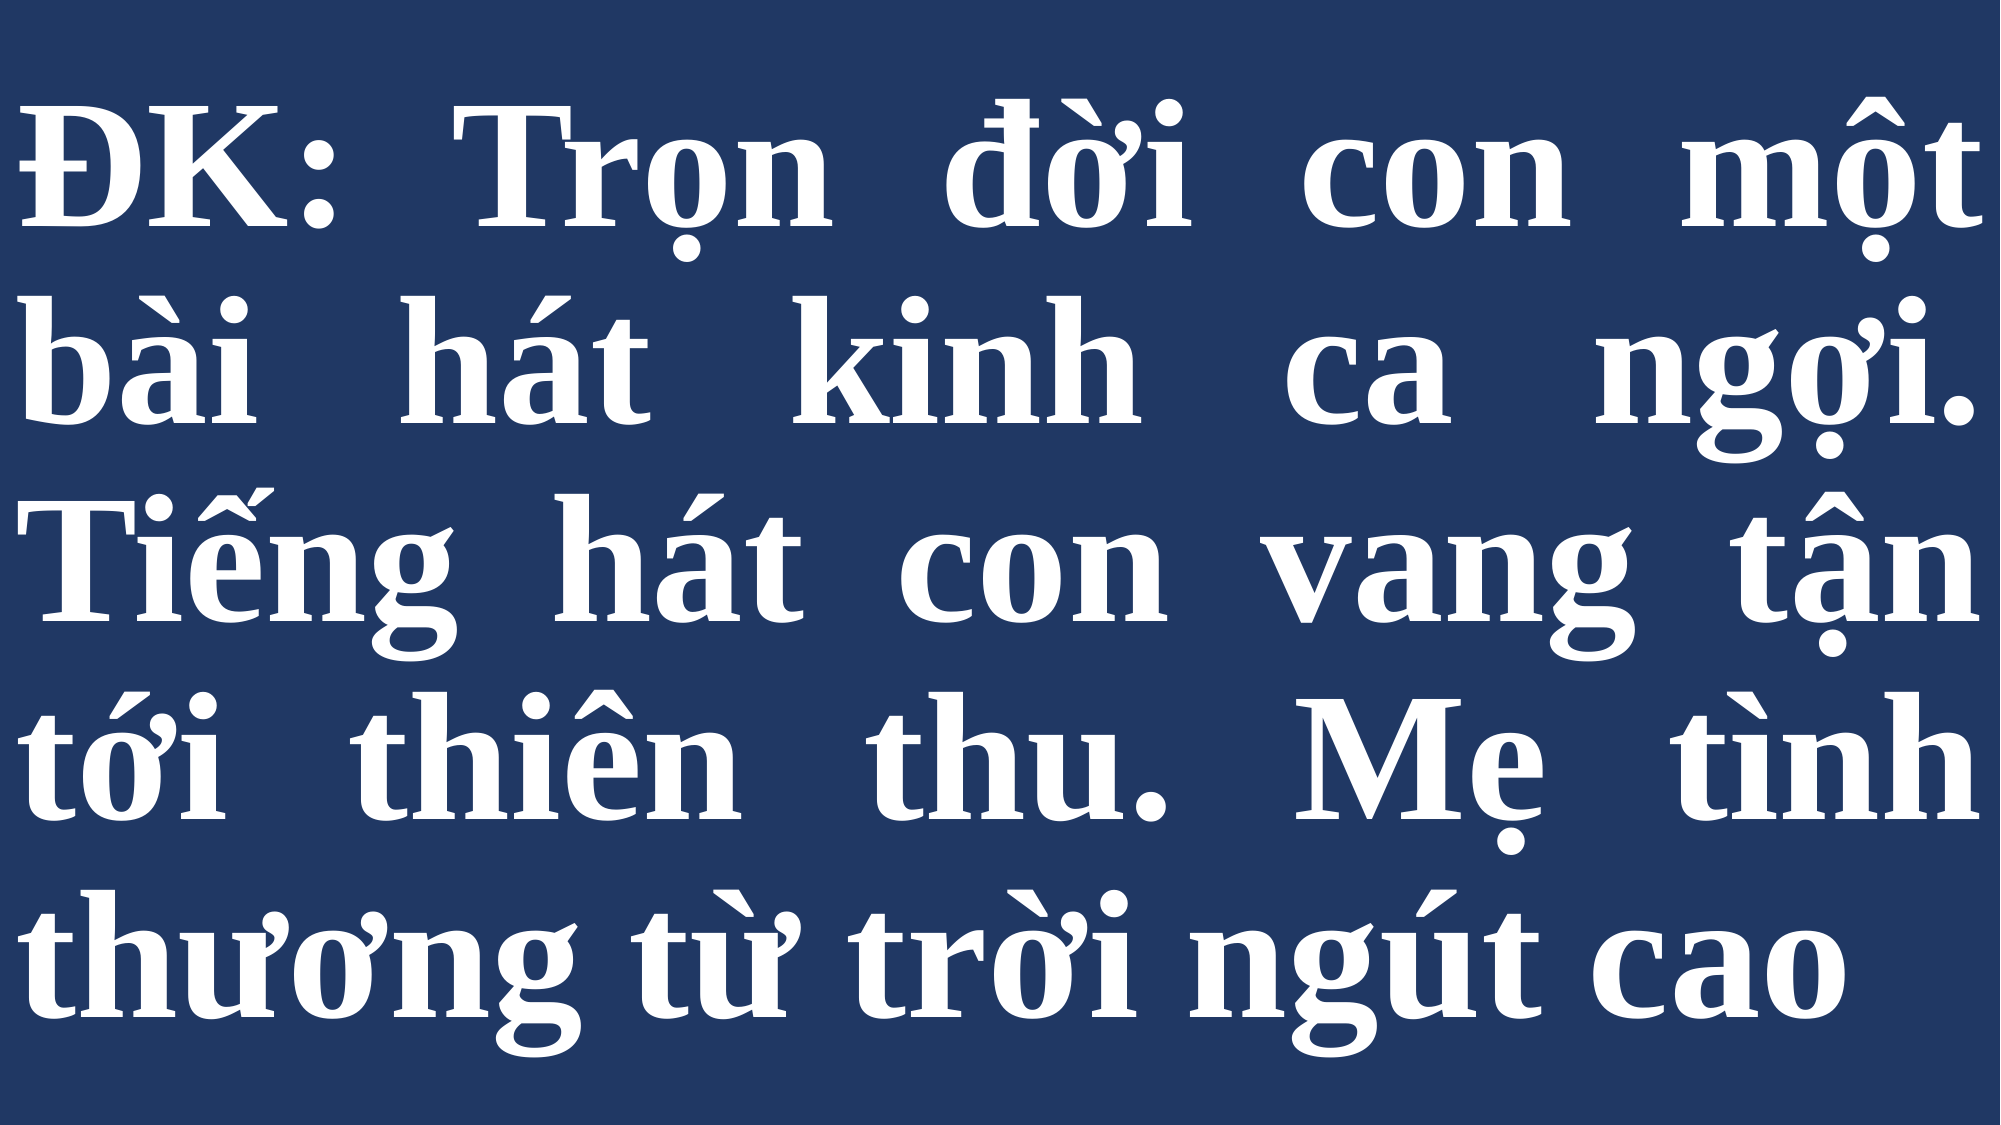

# ĐK: Trọn đời con một bài hát kinh ca ngợi. Tiếng hát con vang tận tới thiên thu. Mẹ tình thương từ trời ngút cao